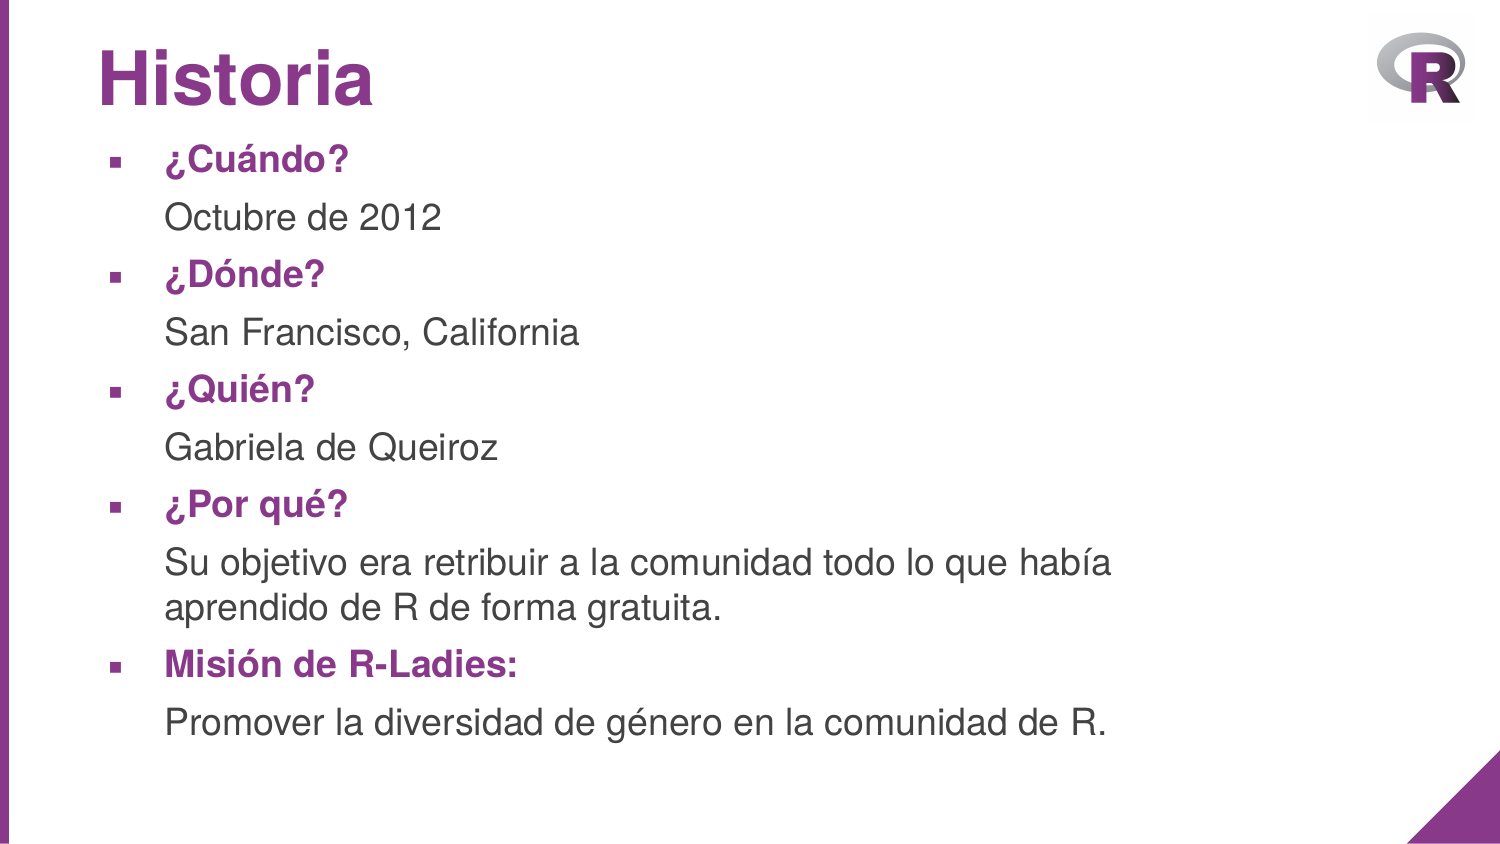

Historia

¿Cuándo?
Octubre de 2012
¿Dónde?
San Francisco, California
¿Quién?
Gabriela de Queiroz
¿Por qué?
Su objetivo era retribuir a la comunidad todo lo que había aprendido de R de forma gratuita.
Misión de R-Ladies:
Promover la diversidad de género en la comunidad de R.